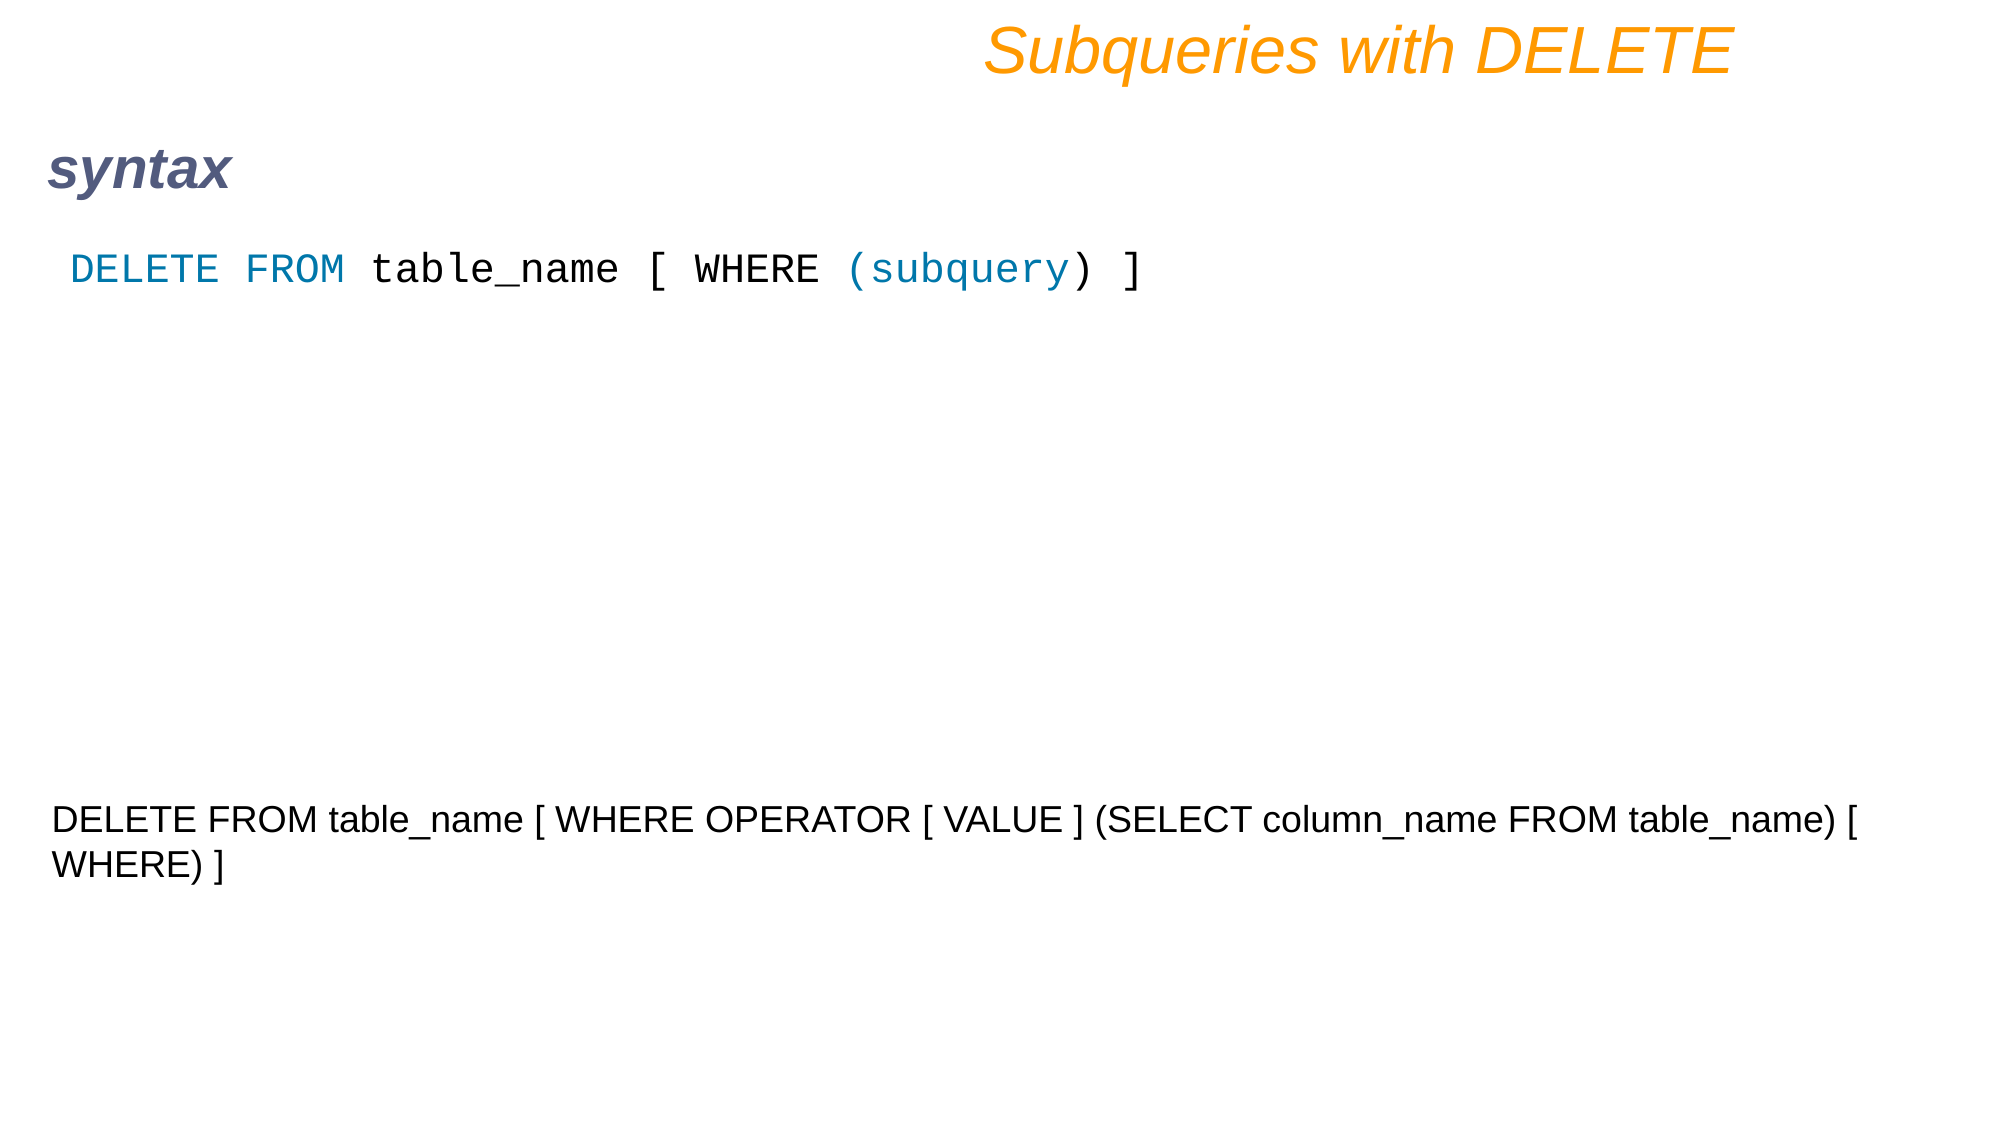

Subqueries with DELETE
syntax
DELETE FROM table_name [ WHERE (subquery) ]
DELETE FROM table_name [ WHERE OPERATOR [ VALUE ] (SELECT column_name FROM table_name) [ WHERE) ]